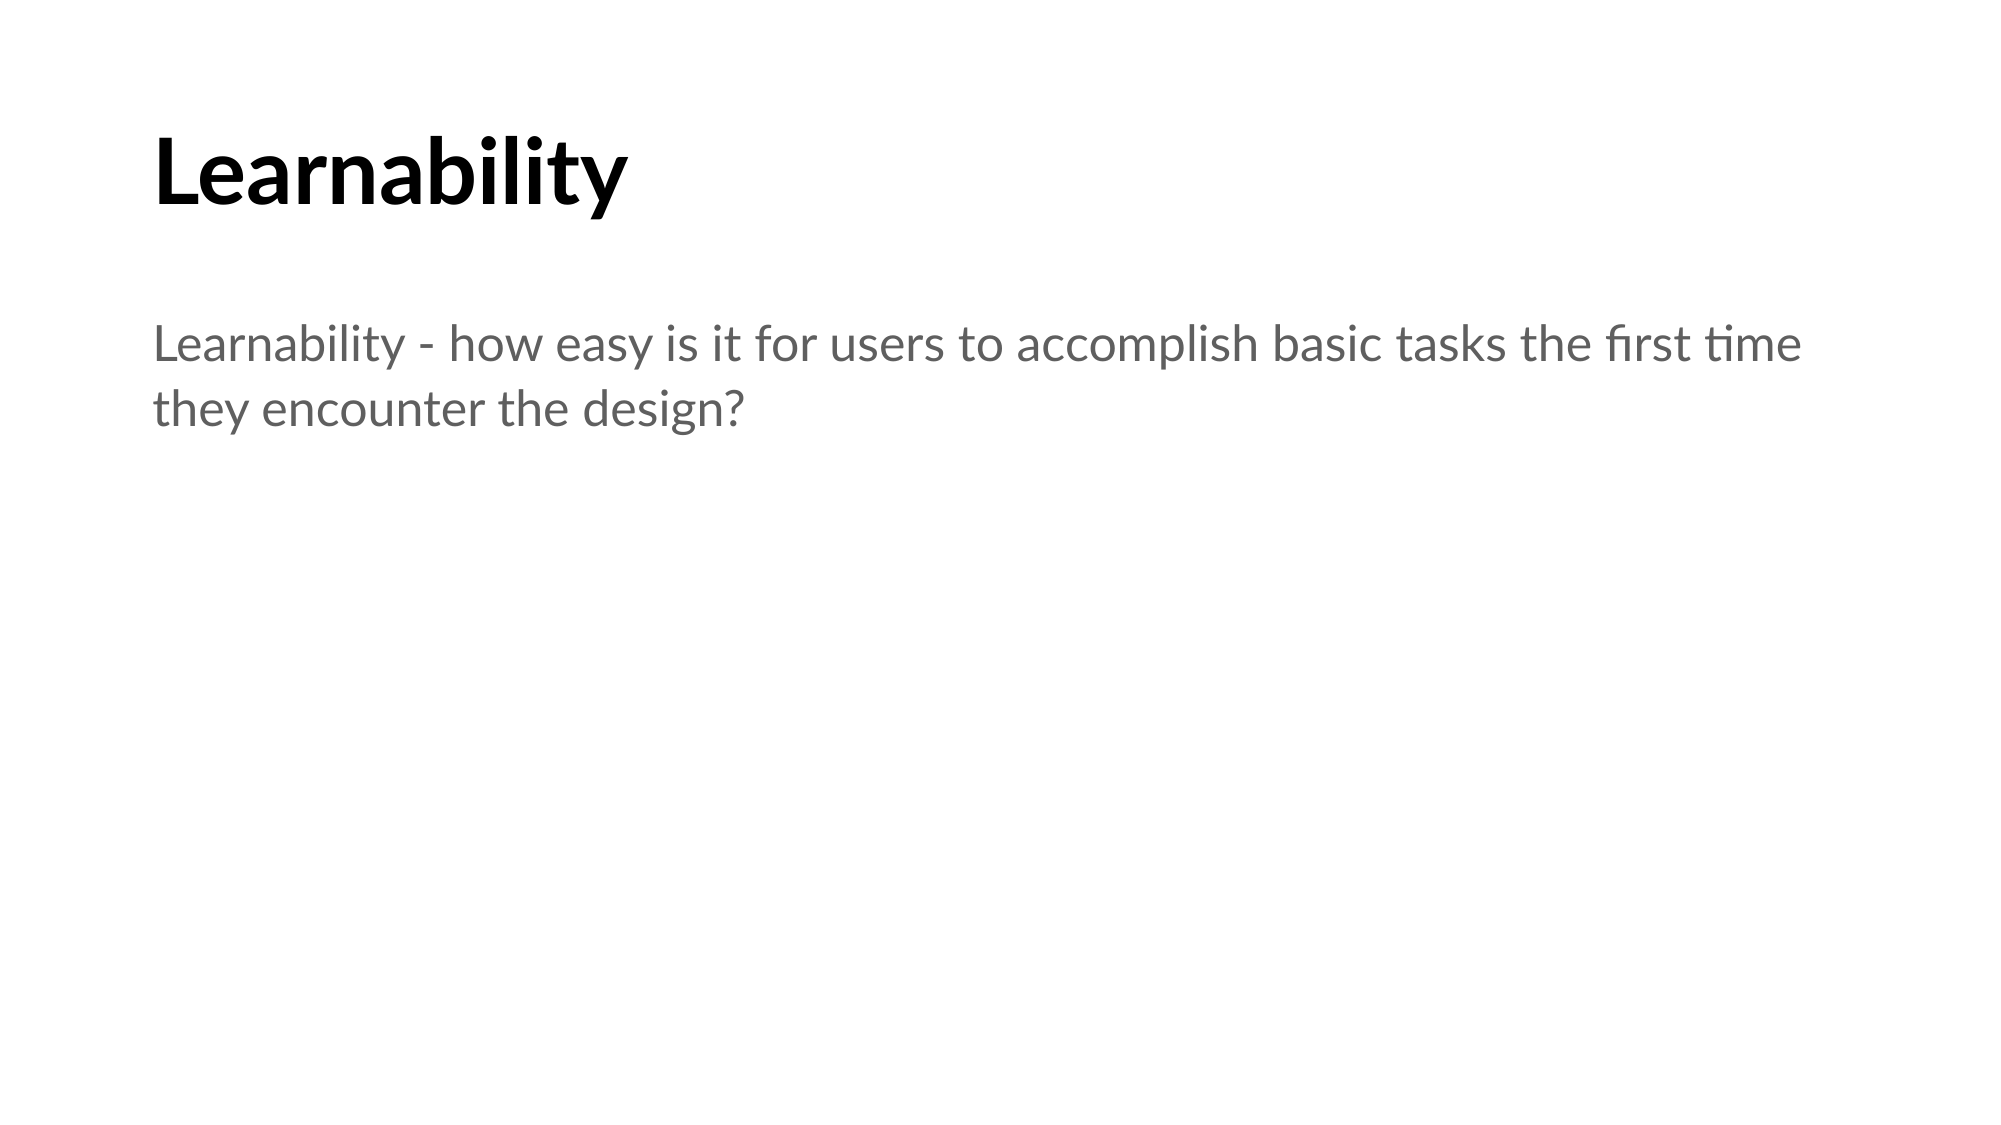

# Learnability
Learnability - how easy is it for users to accomplish basic tasks the first time they encounter the design?